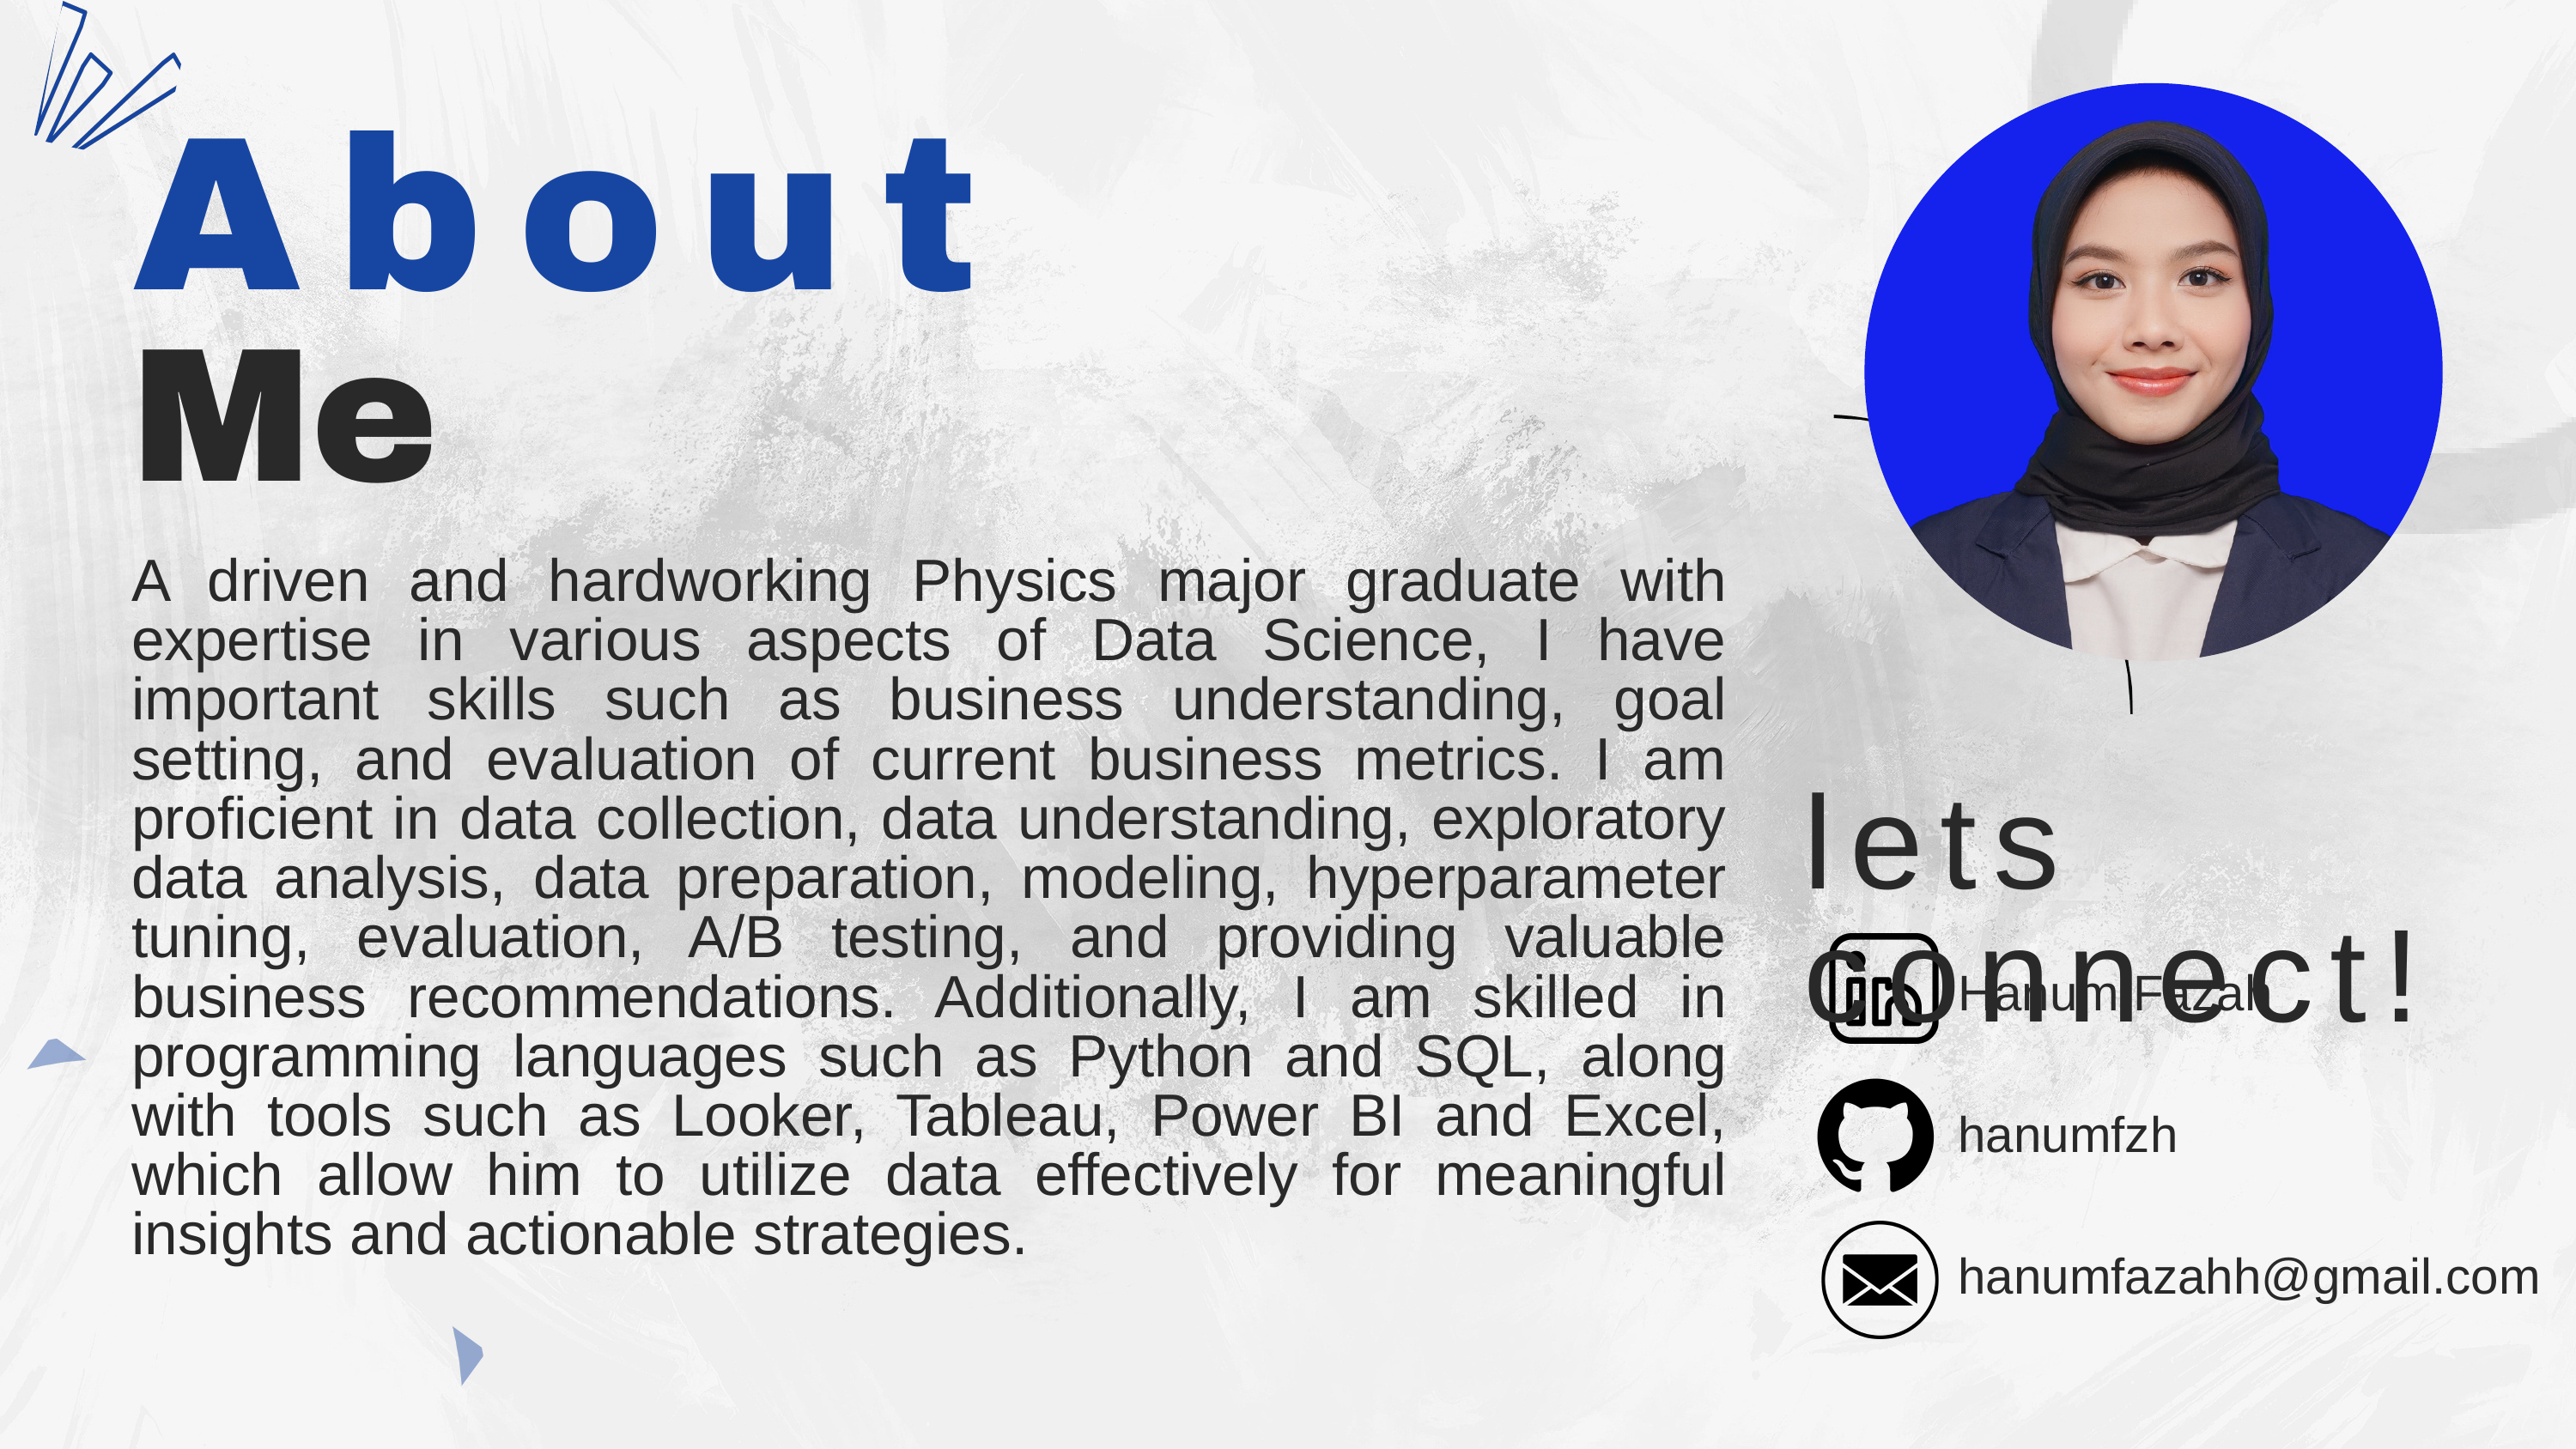

About

Me

A driven and hardworking Physics major graduate with expertise in various aspects of Data Science, I have important skills such as business understanding, goal setting, and evaluation of current business metrics. I am proficient in data collection, data understanding, exploratory data analysis, data preparation, modeling, hyperparameter tuning, evaluation, A/B testing, and providing valuable business recommendations. Additionally, I am skilled in programming languages such as Python and SQL, along with tools such as Looker, Tableau, Power BI and Excel, which allow him to utilize data effectively for meaningful insights and actionable strategies.

lets connect!

Hanum Fazah

hanumfzh

hanumfazahh@gmail.com